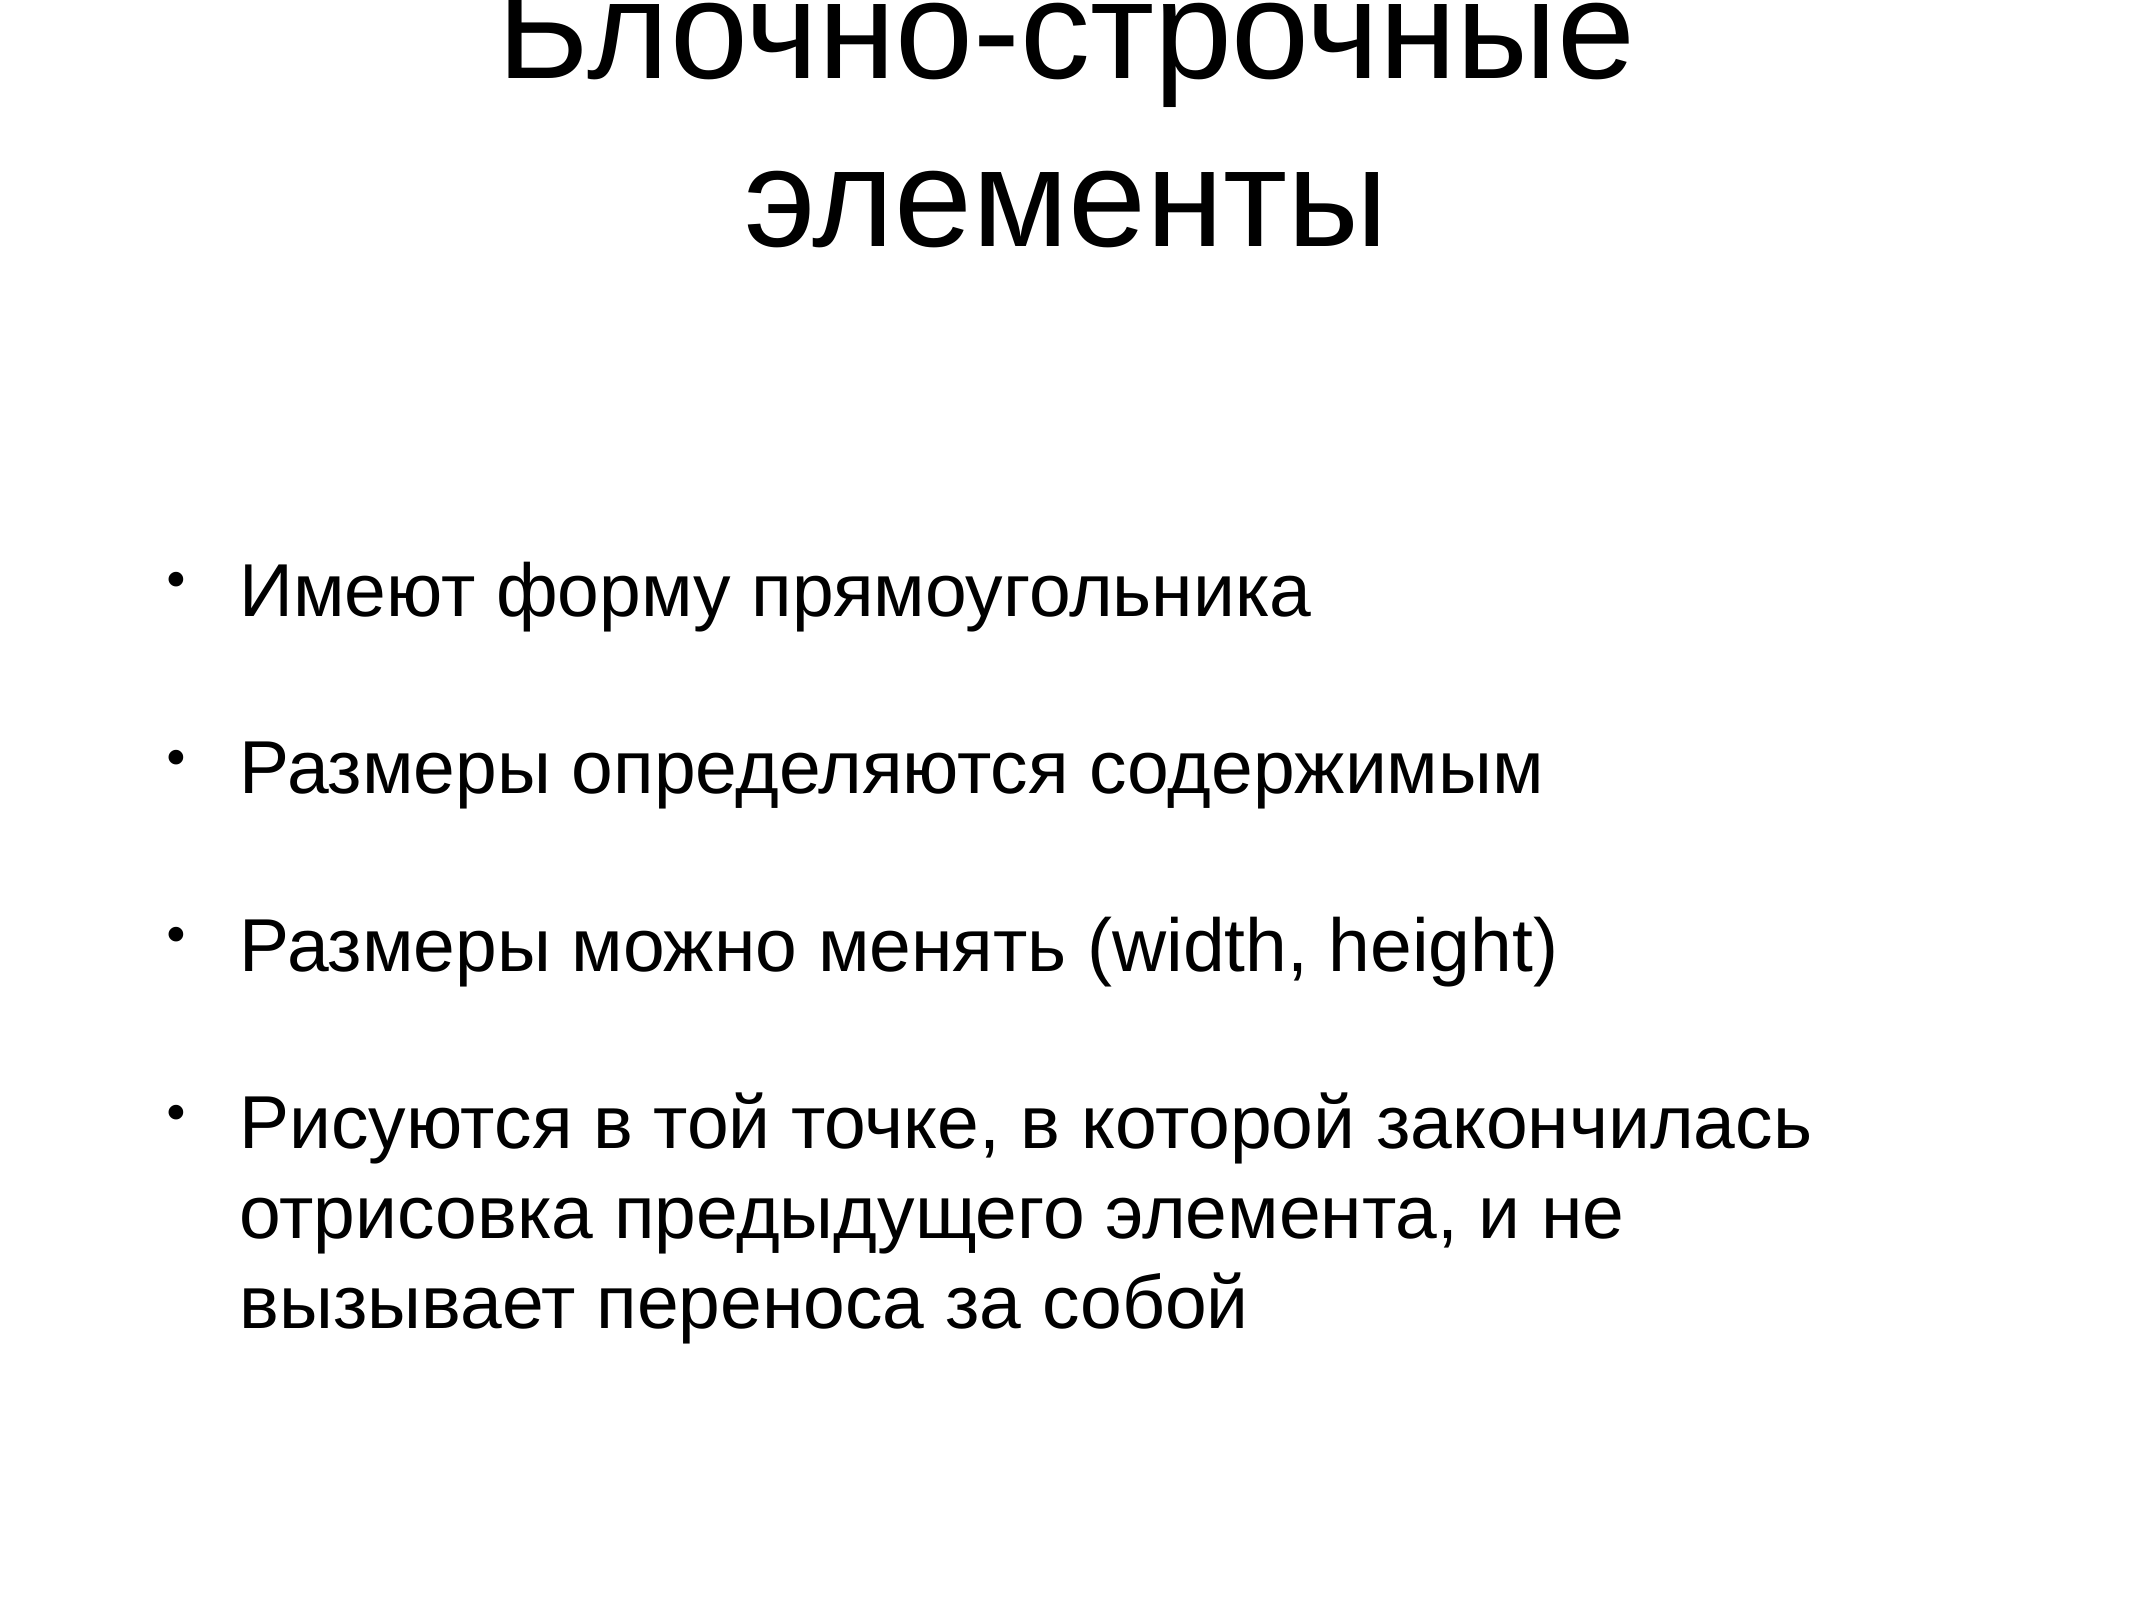

# Блочно-строчные элементы
Имеют форму прямоугольника
Размеры определяются содержимым
Размеры можно менять (width, height)
Рисуются в той точке, в которой закончилась отрисовка предыдущего элемента, и не вызывает переноса за собой